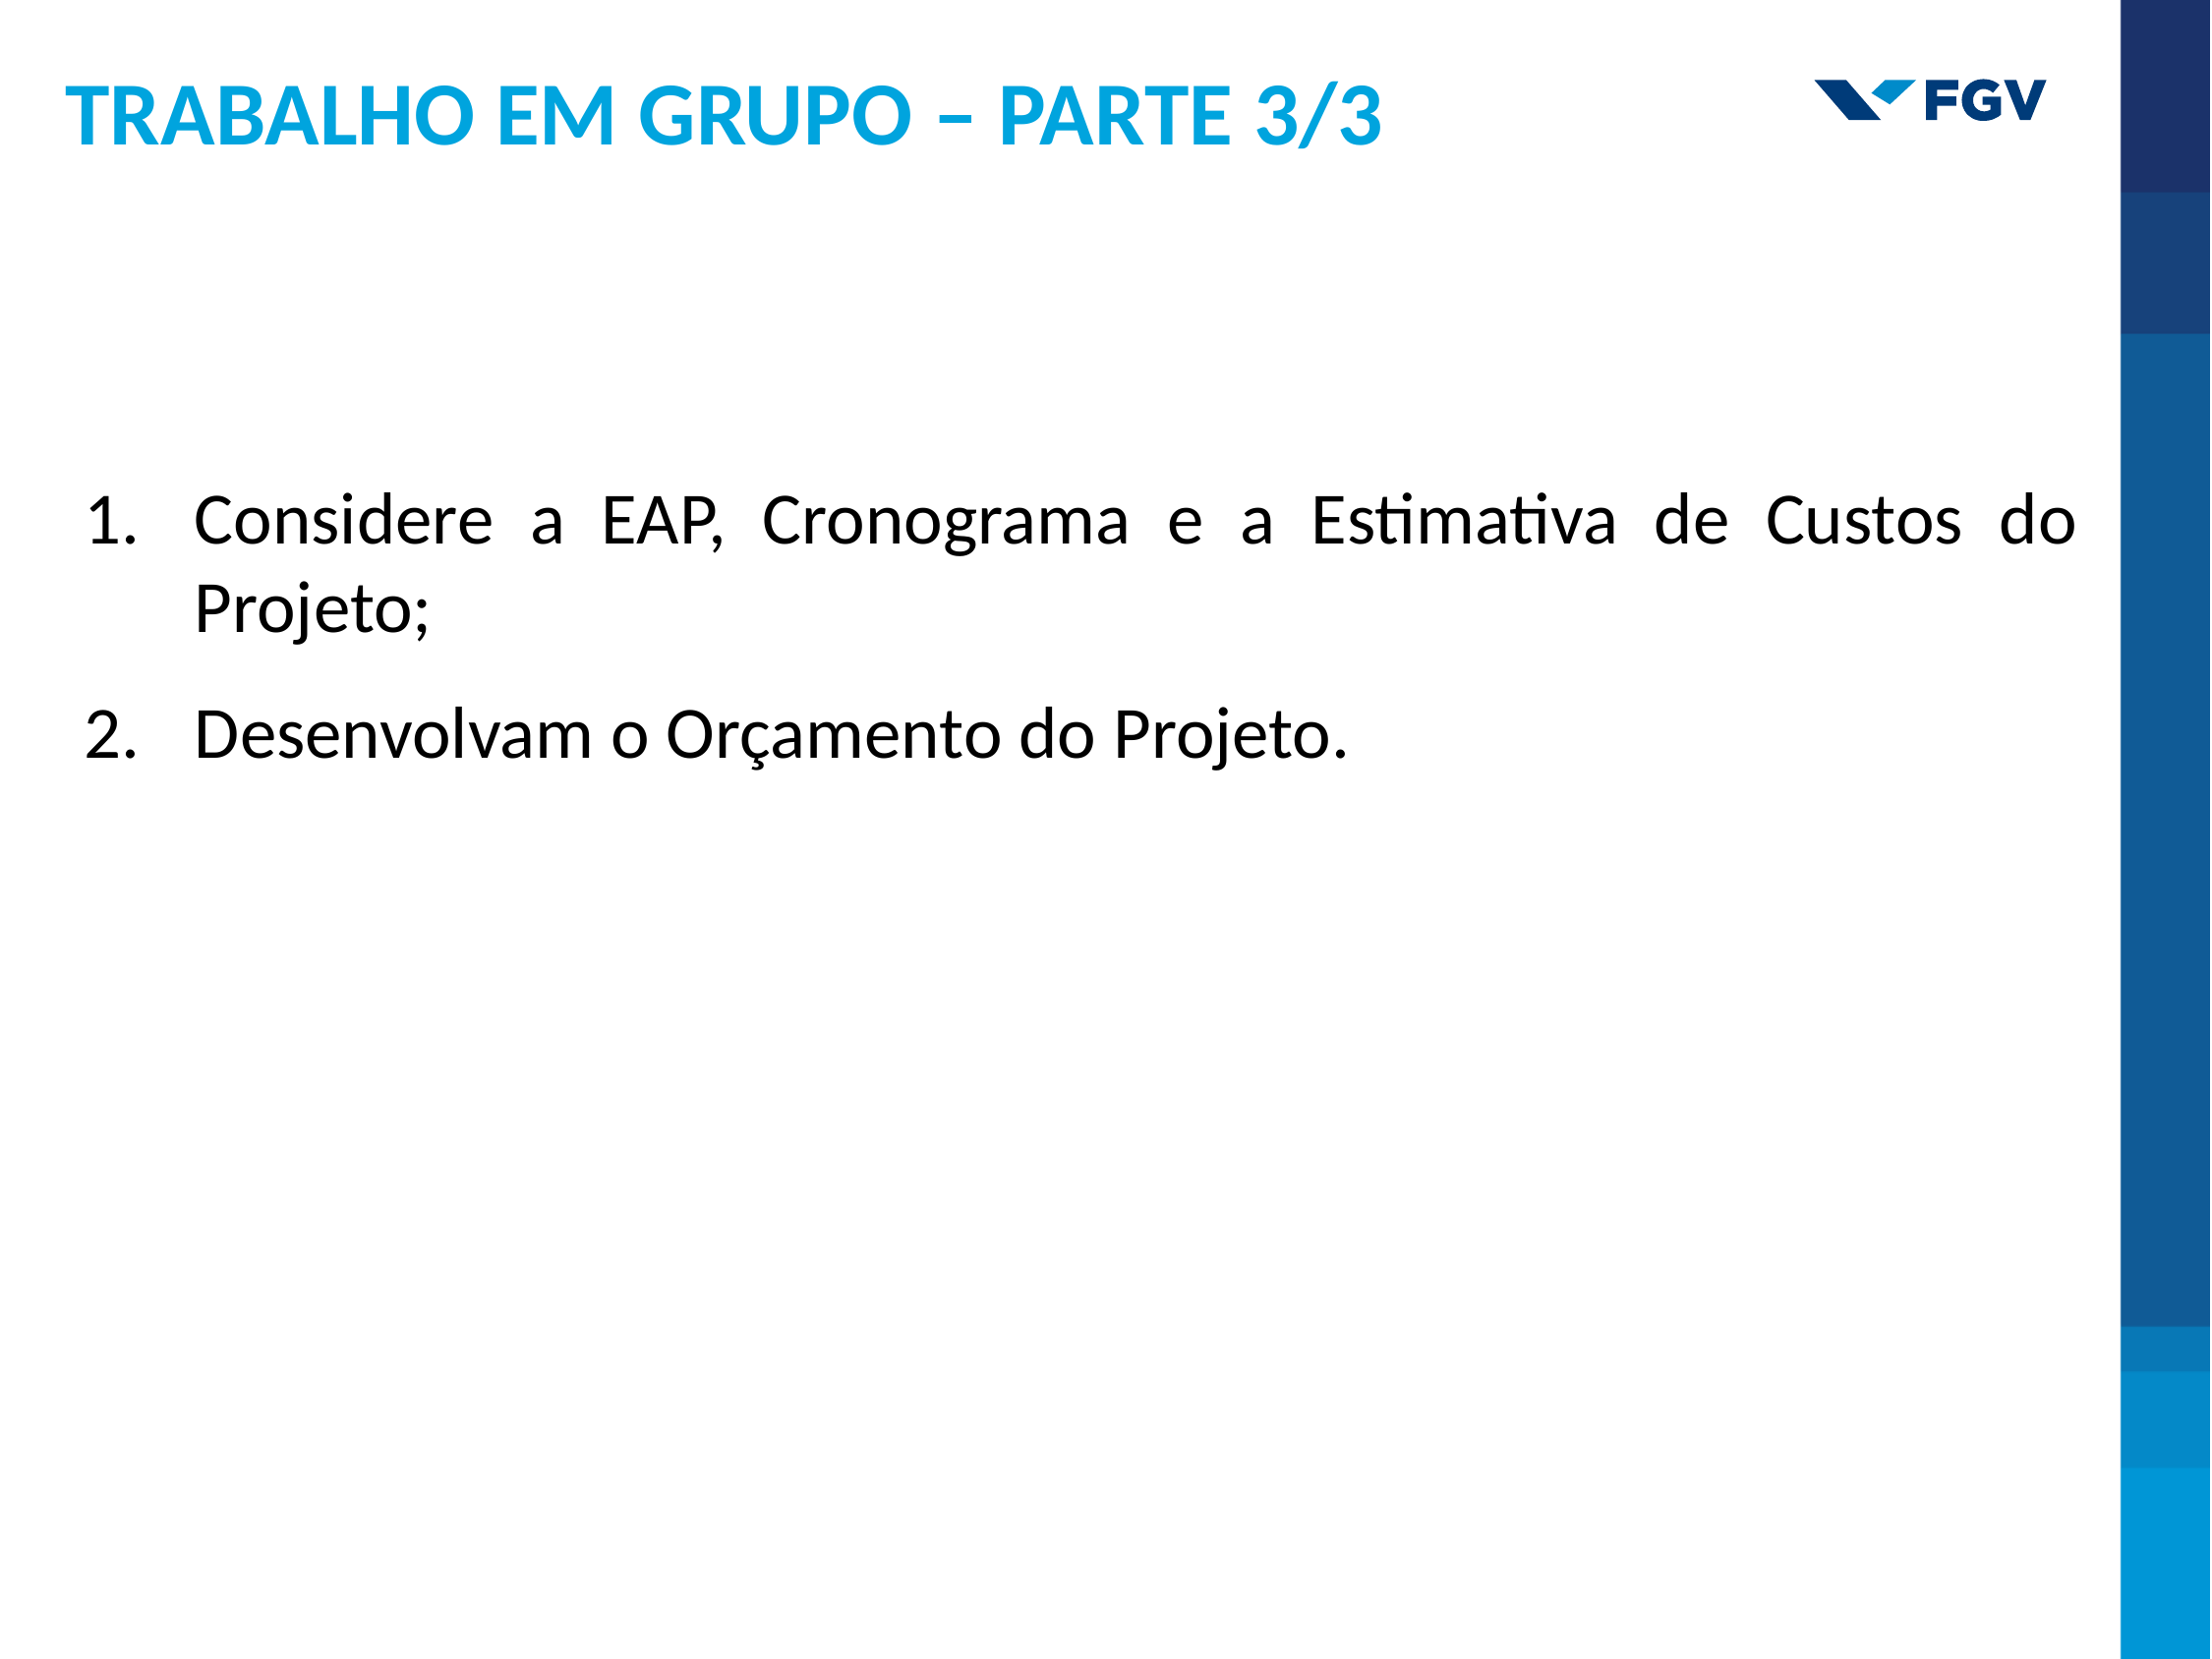

TRABALHO EM GRUPO – PARTE 3/3
Considere a EAP, Cronograma e a Estimativa de Custos do Projeto;
Desenvolvam o Orçamento do Projeto.